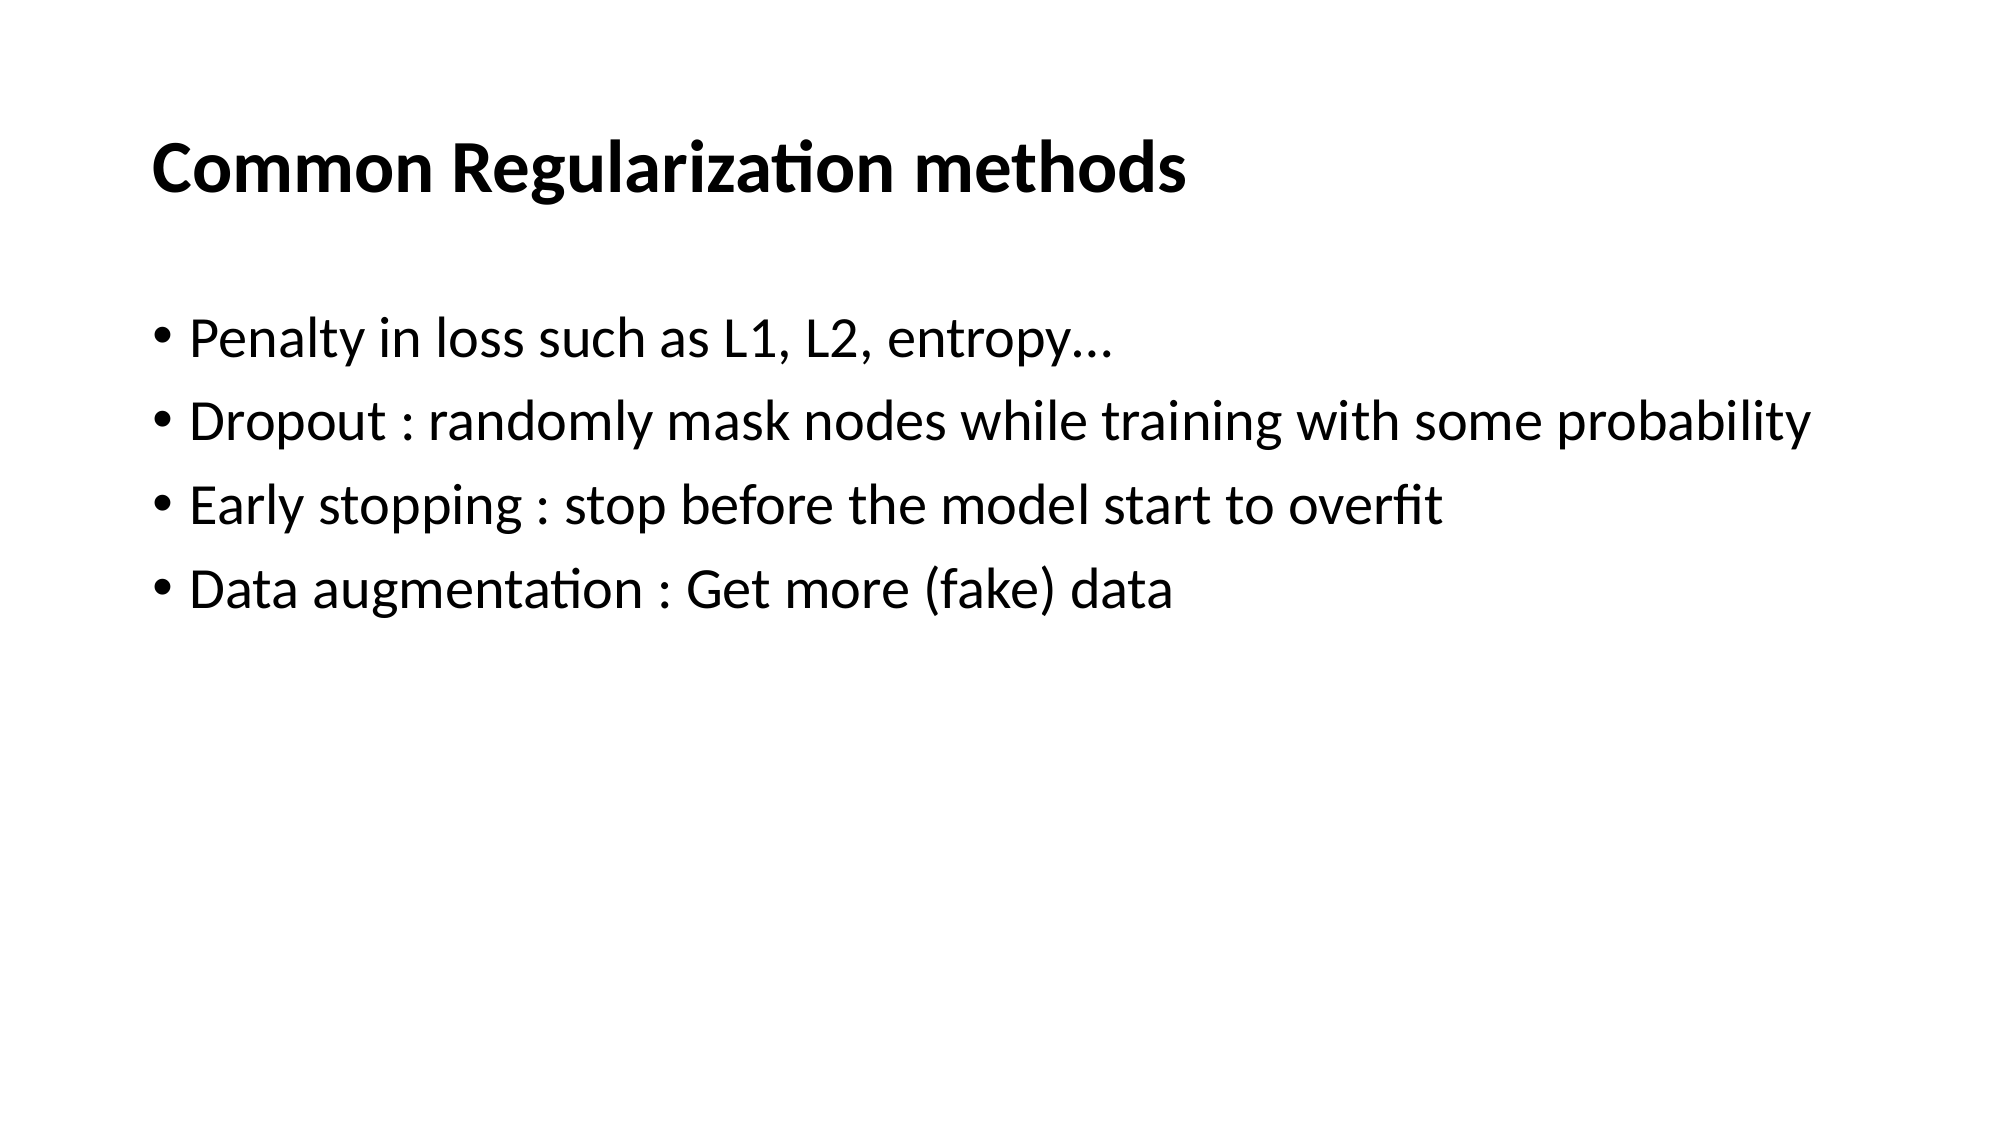

# Common Regularization methods
Penalty in loss such as L1, L2, entropy…
Dropout : randomly mask nodes while training with some probability
Early stopping : stop before the model start to overfit
Data augmentation : Get more (fake) data